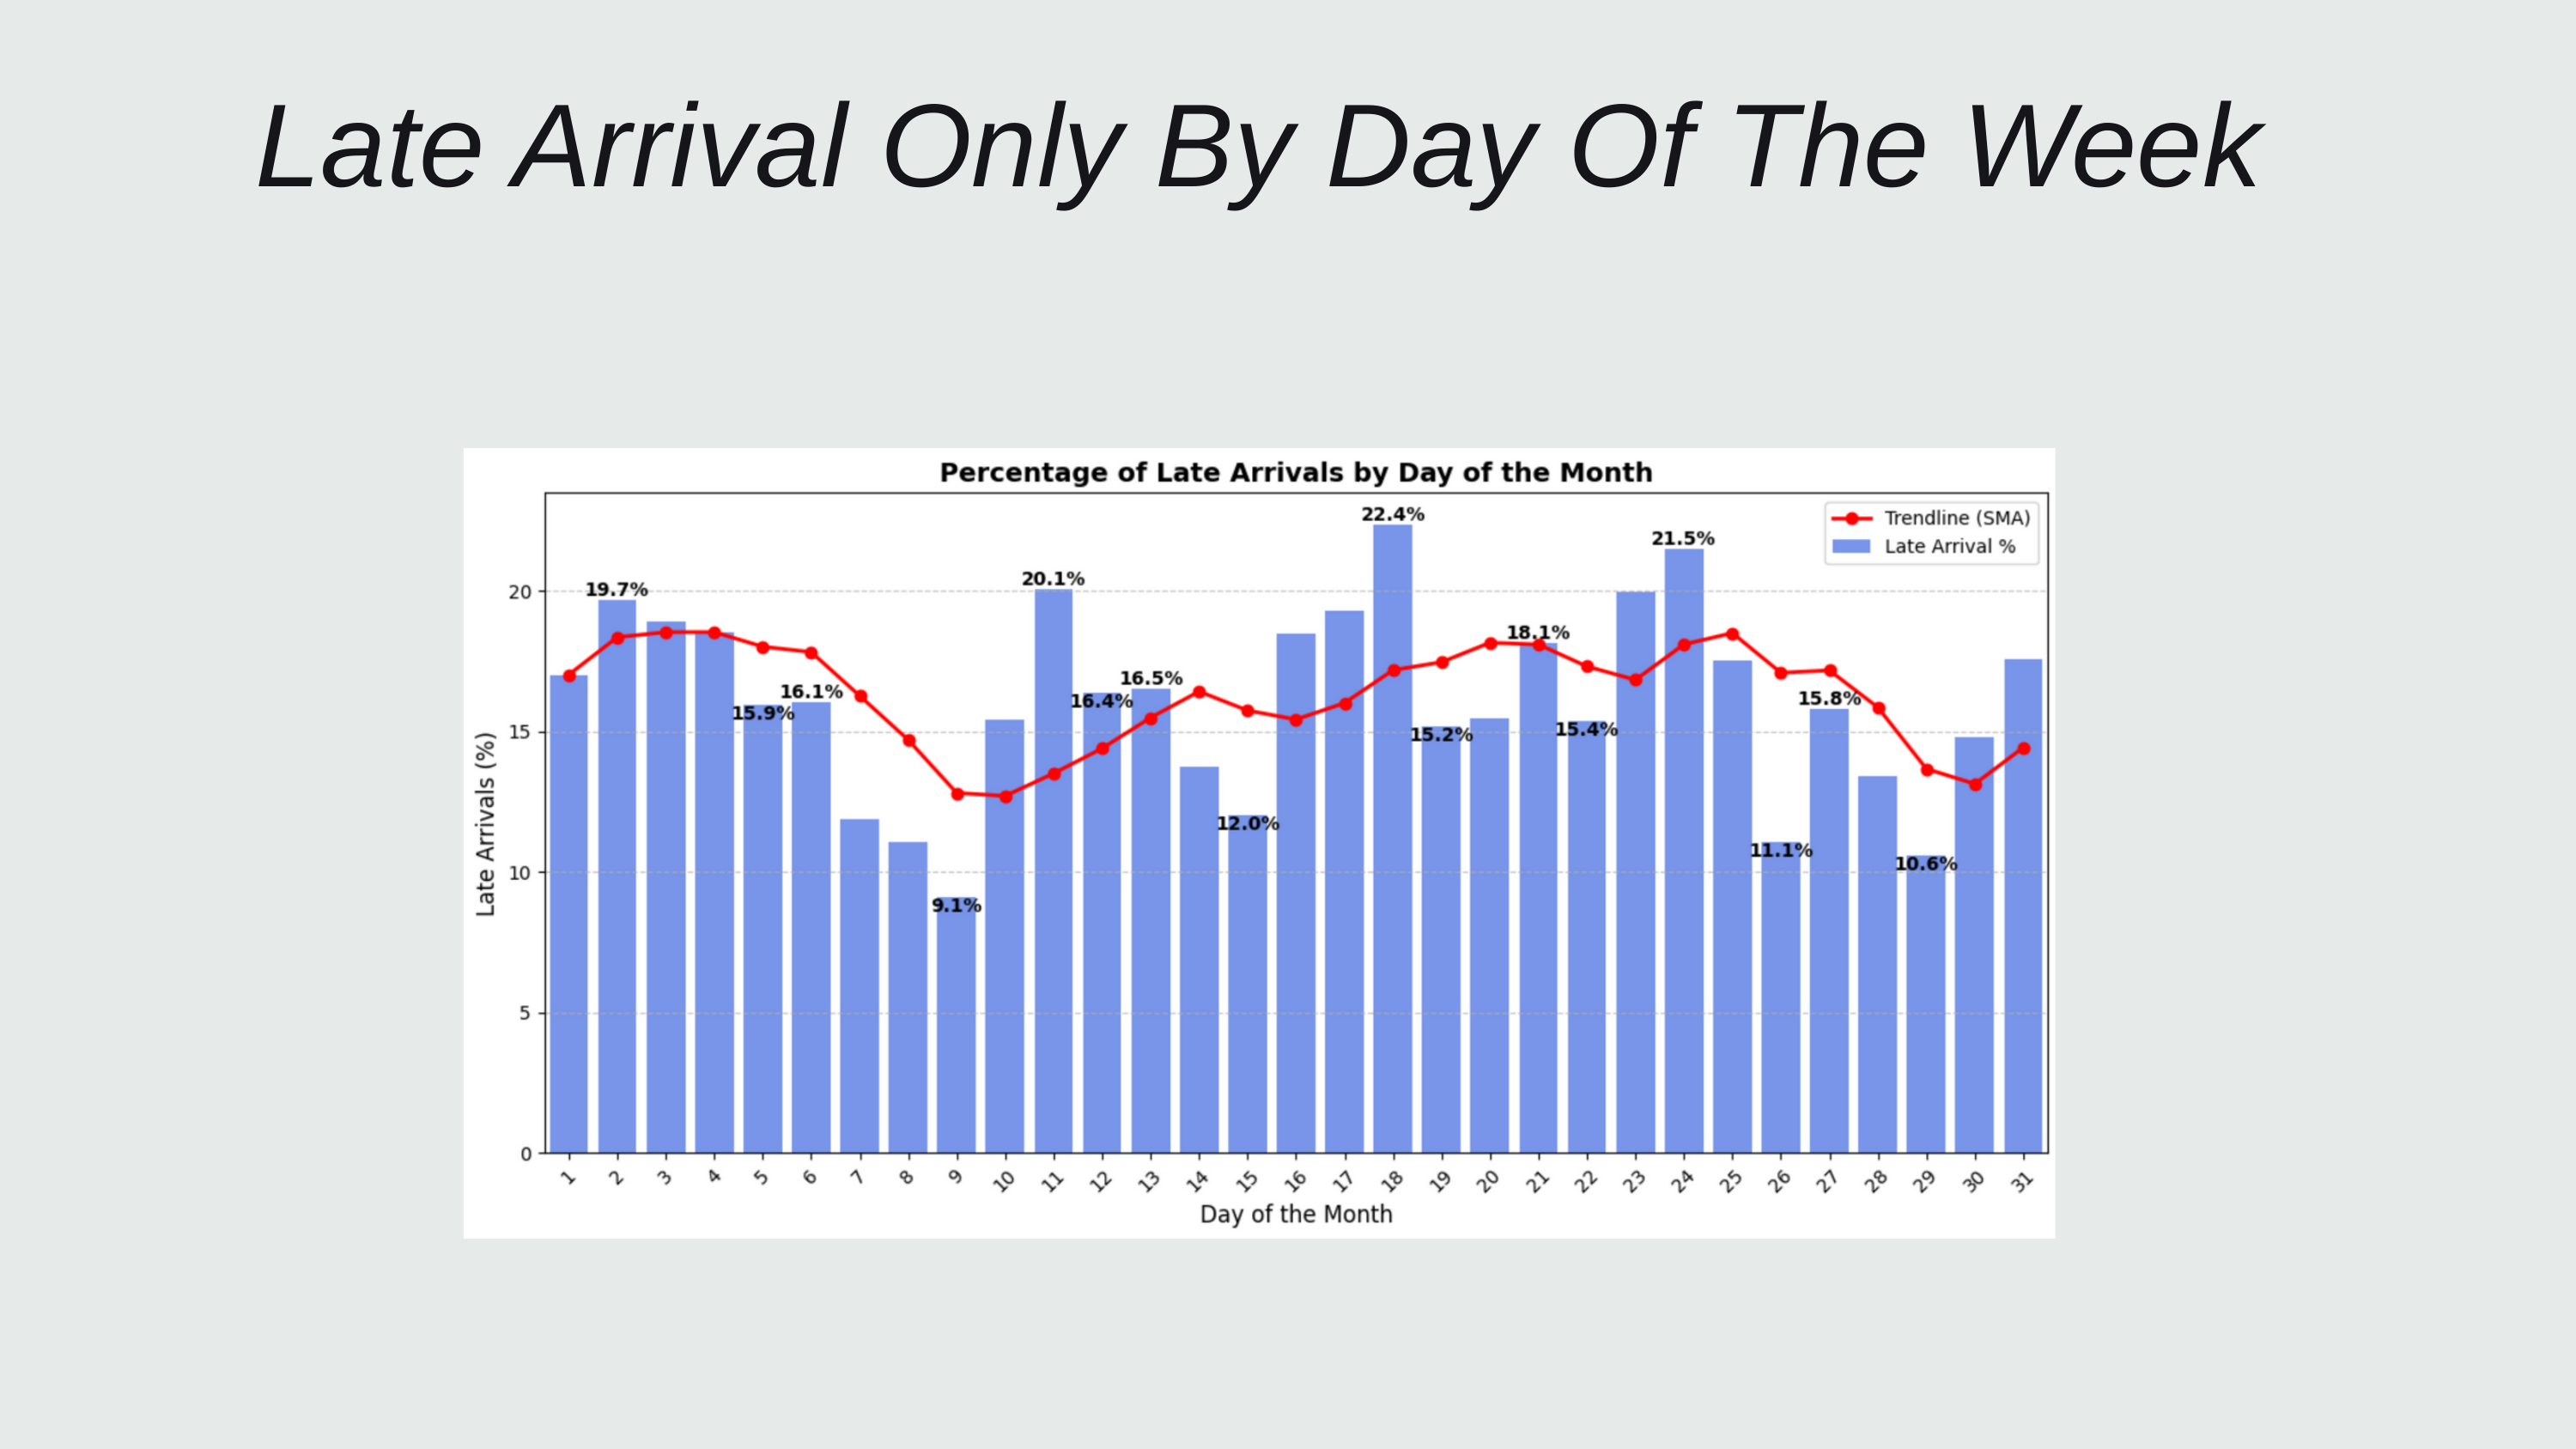

Late Arrival Only By Day Of The Week